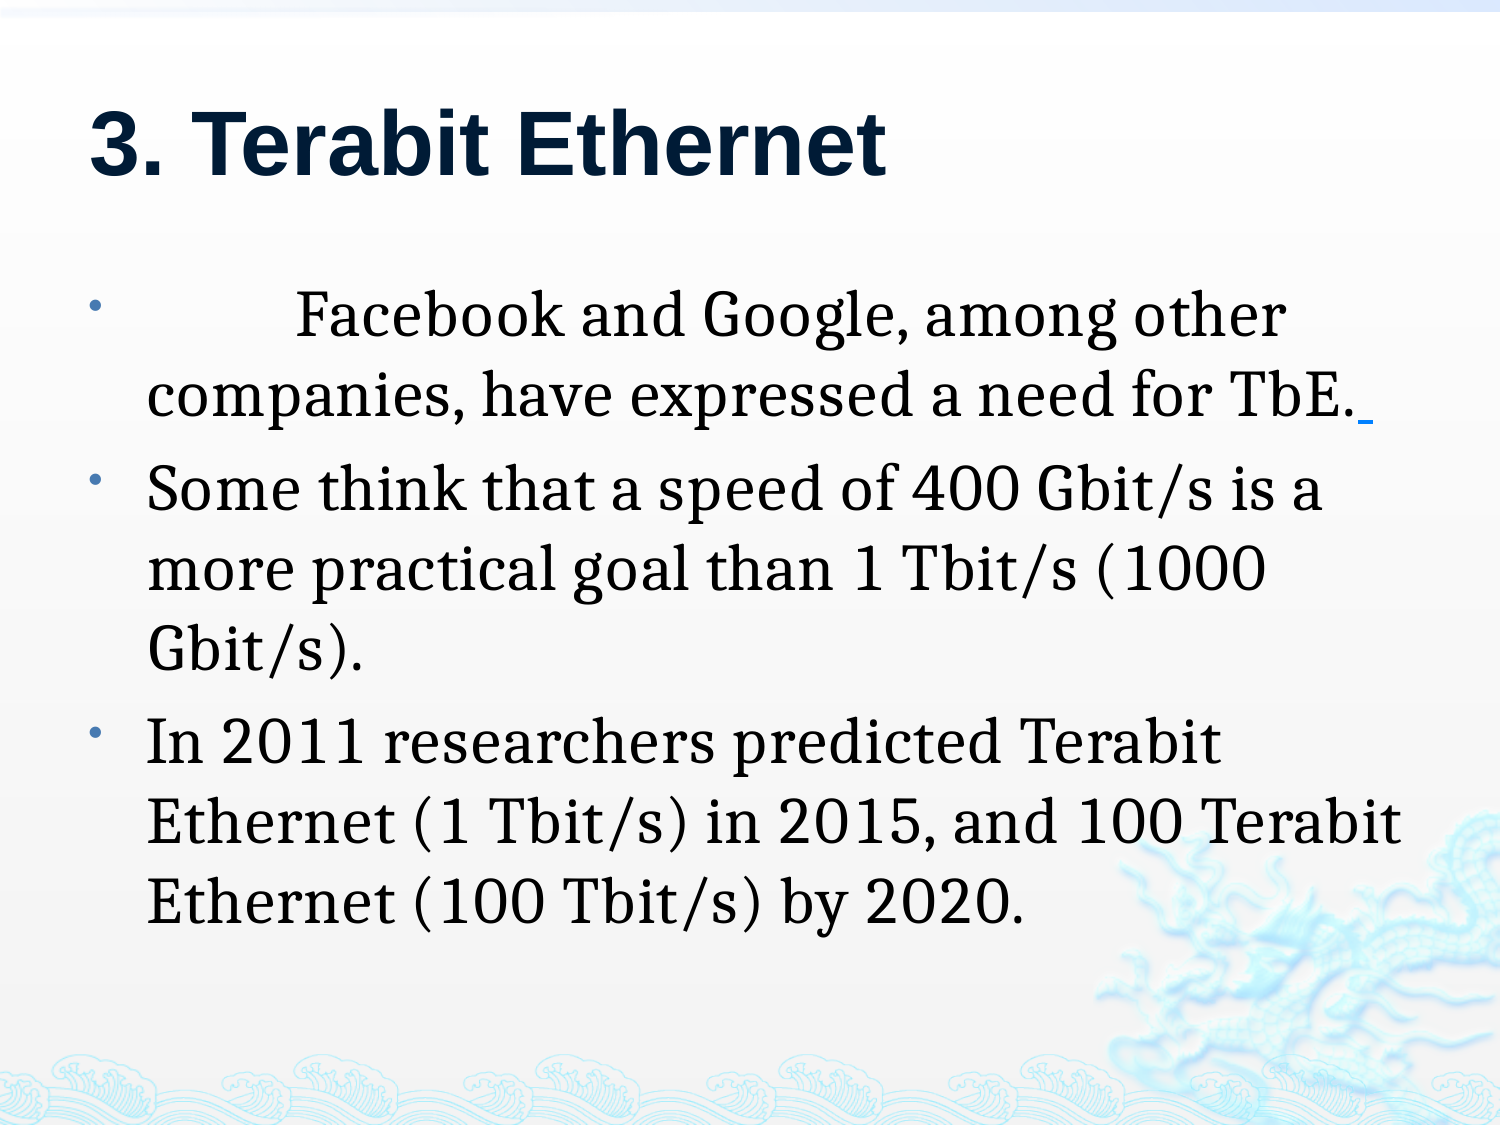

# 3. Terabit Ethernet
　　Facebook and Google, among other companies, have expressed a need for TbE.
Some think that a speed of 400 Gbit/s is a more practical goal than 1 Tbit/s (1000 Gbit/s).
In 2011 researchers predicted Terabit Ethernet (1 Tbit/s) in 2015, and 100 Terabit Ethernet (100 Tbit/s) by 2020.